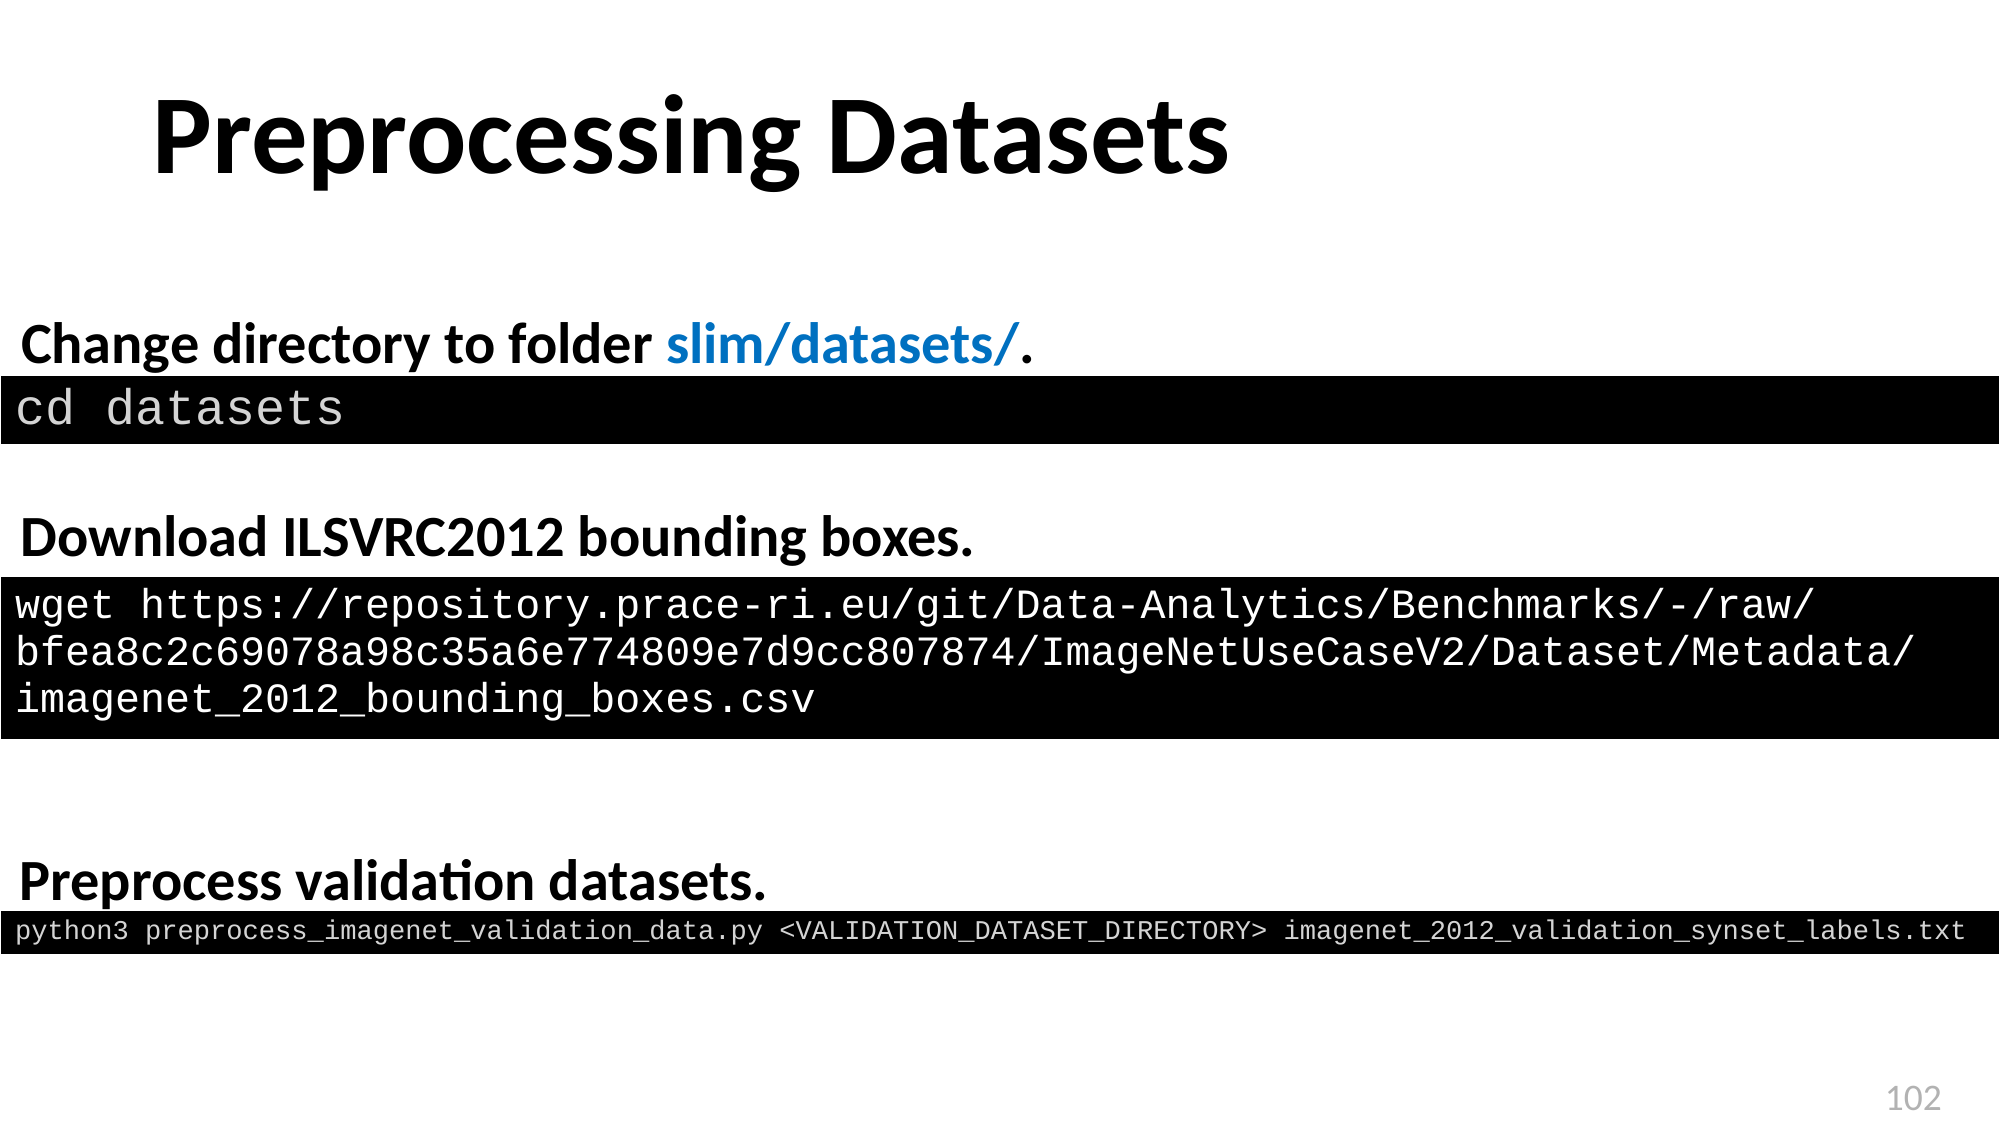

# Preprocessing Datasets
Change directory to folder slim/datasets/.
| cd datasets |
| --- |
Download ILSVRC2012 bounding boxes.
| wget https://repository.prace-ri.eu/git/Data-Analytics/Benchmarks/-/raw/bfea8c2c69078a98c35a6e774809e7d9cc807874/ImageNetUseCaseV2/Dataset/Metadata/imagenet\_2012\_bounding\_boxes.csv |
| --- |
Preprocess validation datasets.
| python3 preprocess\_imagenet\_validation\_data.py <VALIDATION\_DATASET\_DIRECTORY> imagenet\_2012\_validation\_synset\_labels.txt |
| --- |
102